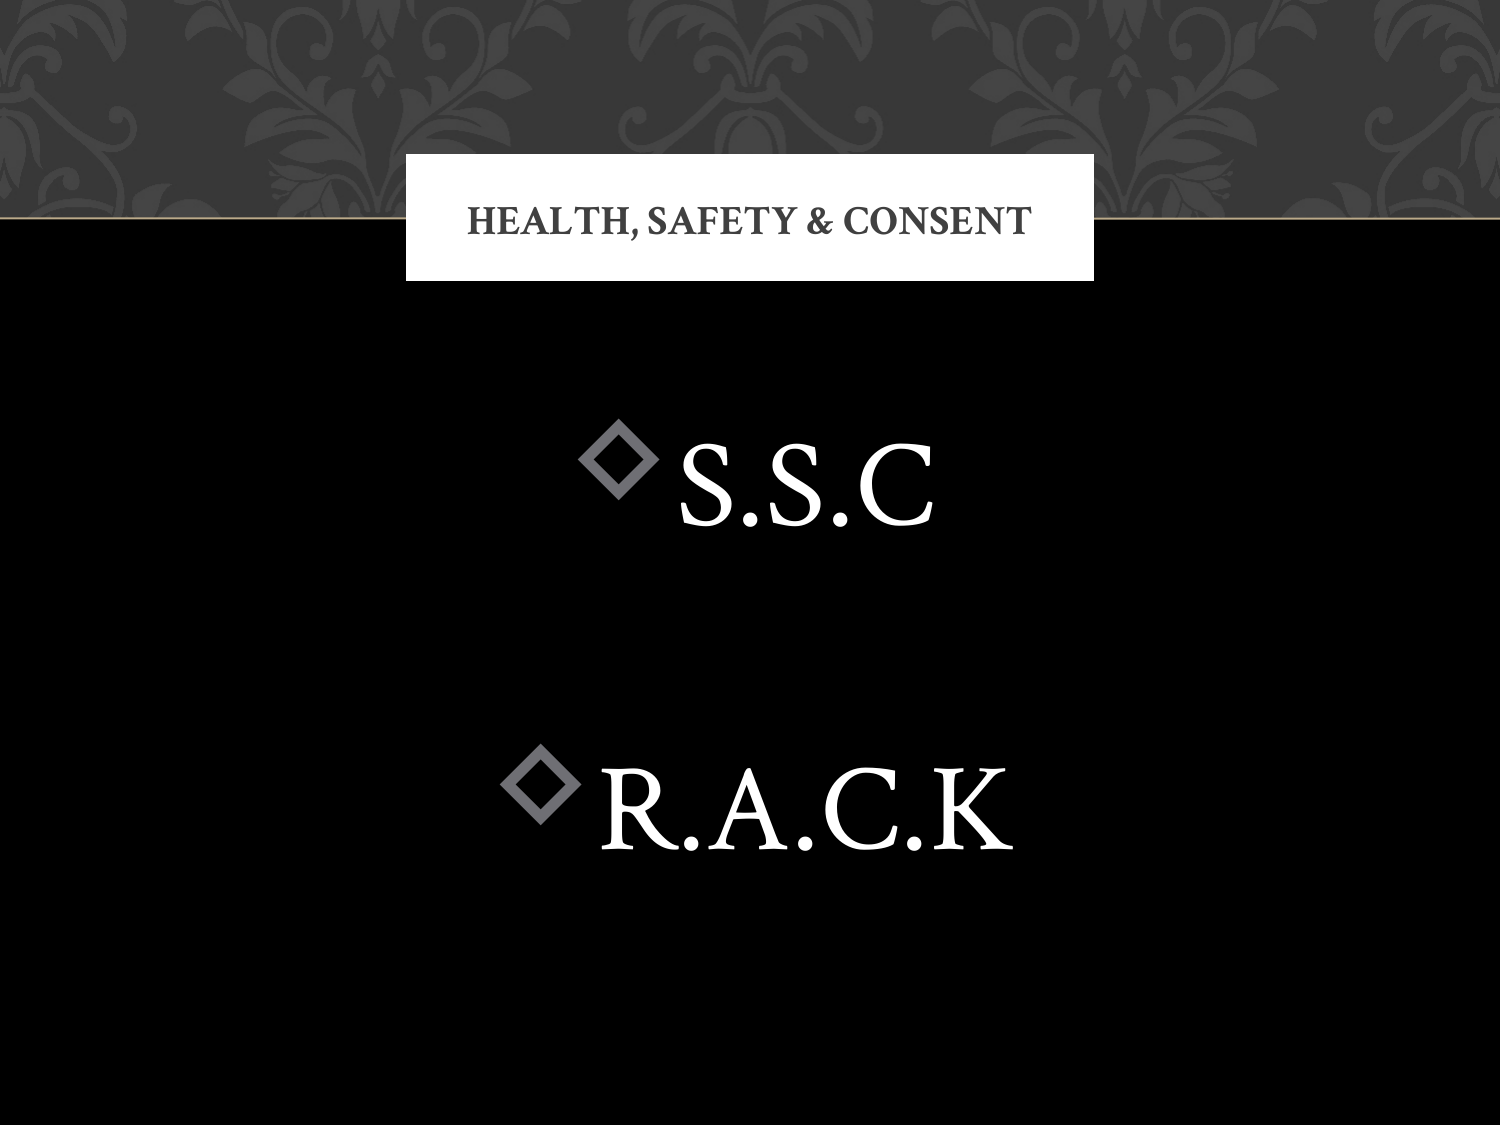

# Health, Safety & Consent
S.S.C

R.A.C.K